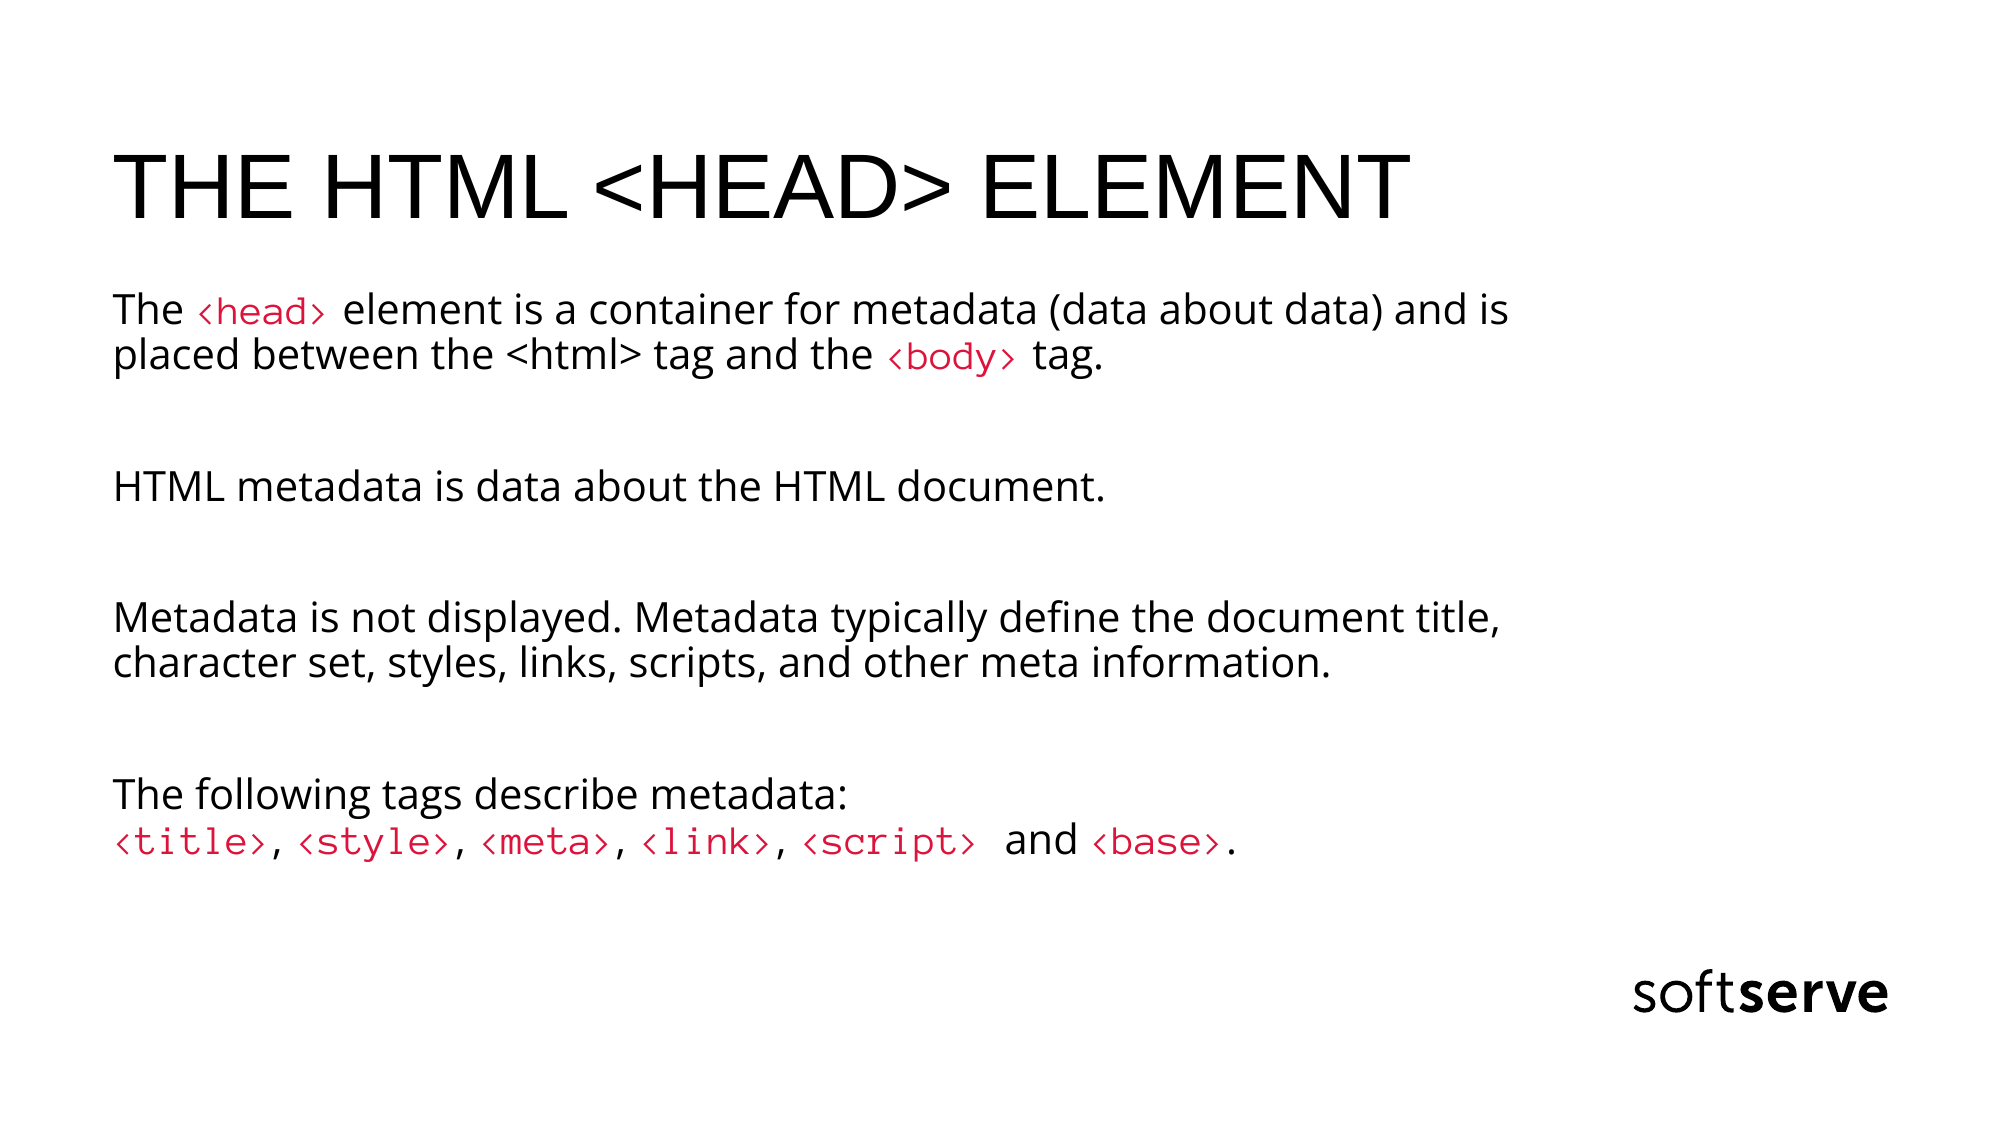

THE HTML <HEAD> ELEMENT
The <head> element is a container for metadata (data about data) and is placed between the <html> tag and the <body> tag.

HTML metadata is data about the HTML document.

Metadata is not displayed. Metadata typically define the document title, character set, styles, links, scripts, and other meta information.

The following tags describe metadata: <title>, <style>, <meta>, <link>, <script> and <base>.